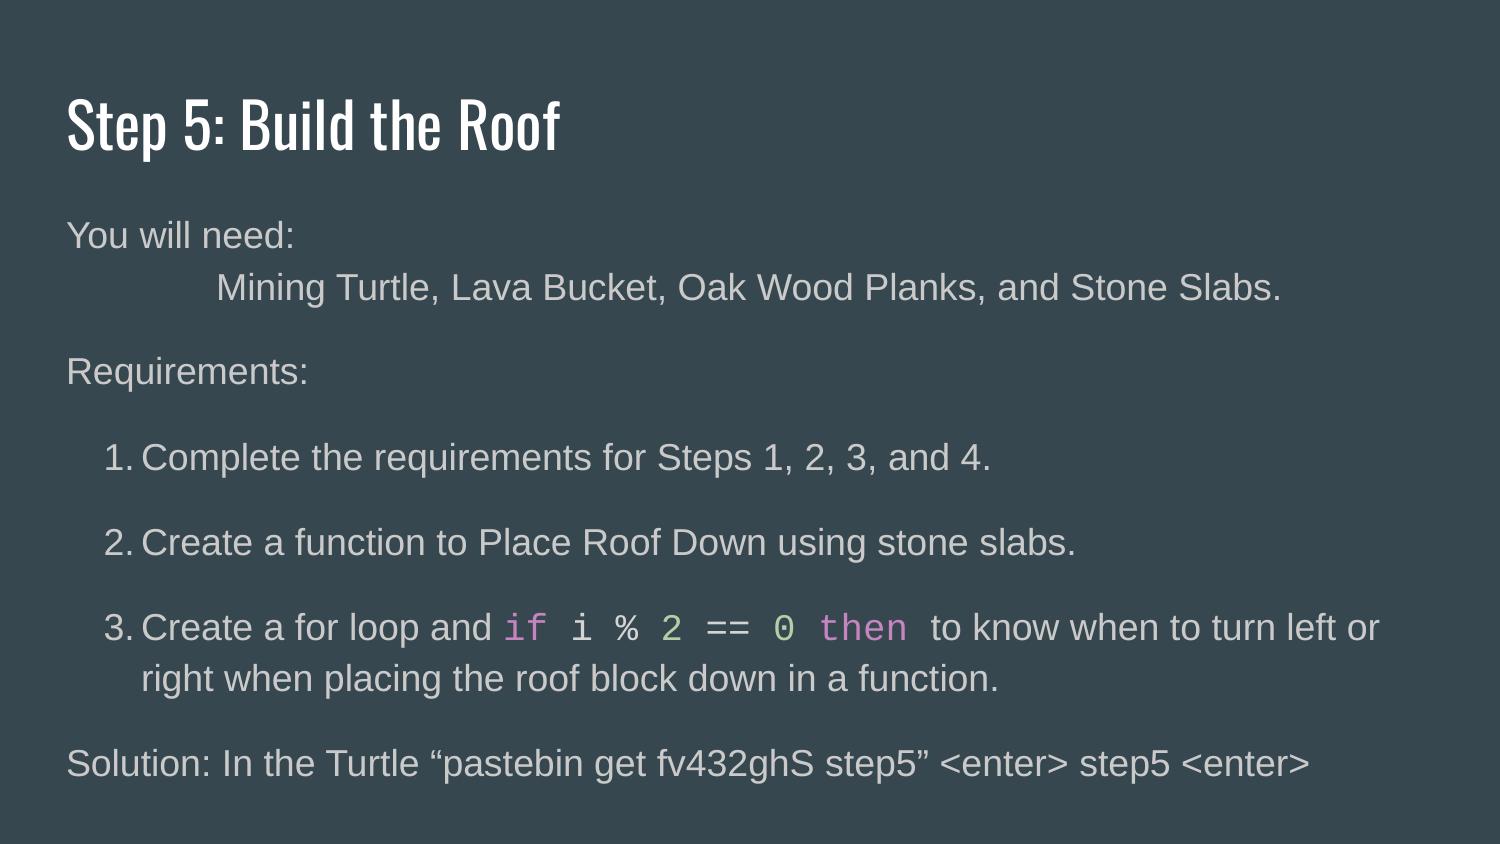

# Step 5: Build the Roof
You will need:
	Mining Turtle, Lava Bucket, Oak Wood Planks, and Stone Slabs.
Requirements:
Complete the requirements for Steps 1, 2, 3, and 4.
Create a function to Place Roof Down using stone slabs.
Create a for loop and if i % 2 == 0 then to know when to turn left or right when placing the roof block down in a function.
Solution: In the Turtle “pastebin get fv432ghS step5” <enter> step5 <enter>